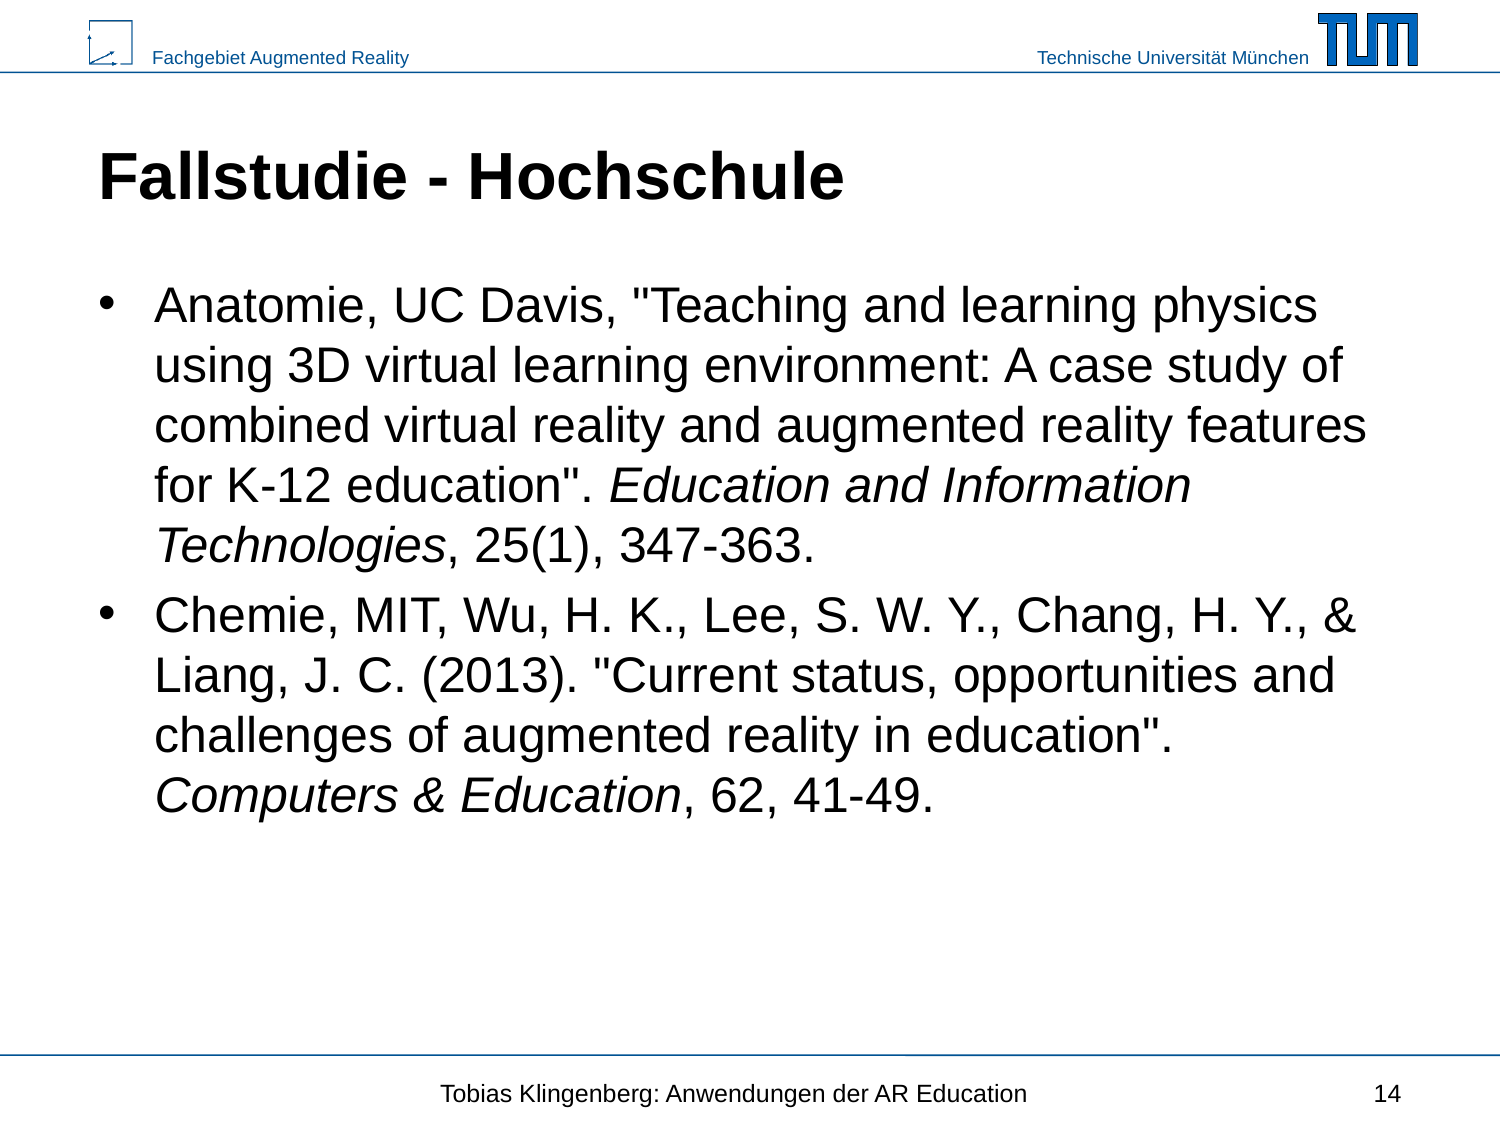

# Fallstudie - Hochschule
Anatomie, UC Davis, "Teaching and learning physics using 3D virtual learning environment: A case study of combined virtual reality and augmented reality features for K-12 education". Education and Information Technologies, 25(1), 347-363.
Chemie, MIT, Wu, H. K., Lee, S. W. Y., Chang, H. Y., & Liang, J. C. (2013). "Current status, opportunities and challenges of augmented reality in education". Computers & Education, 62, 41-49.
Tobias Klingenberg: Anwendungen der AR Education
14